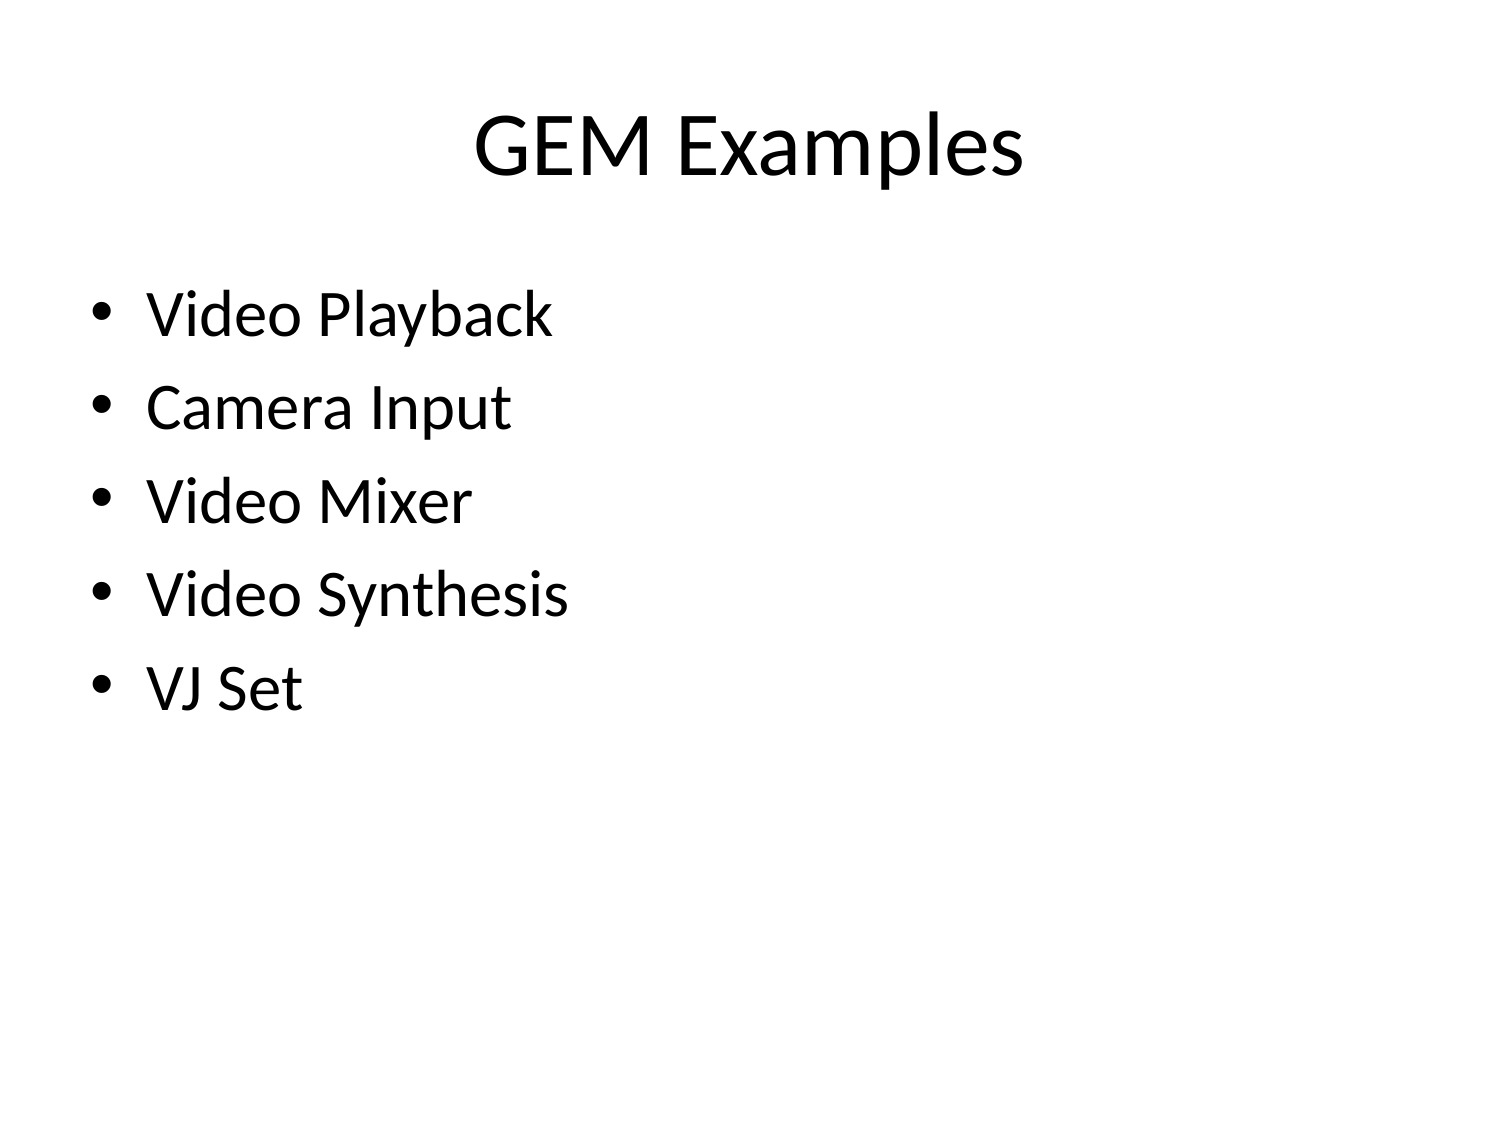

# GEM Examples
Video Playback
Camera Input
Video Mixer
Video Synthesis
VJ Set